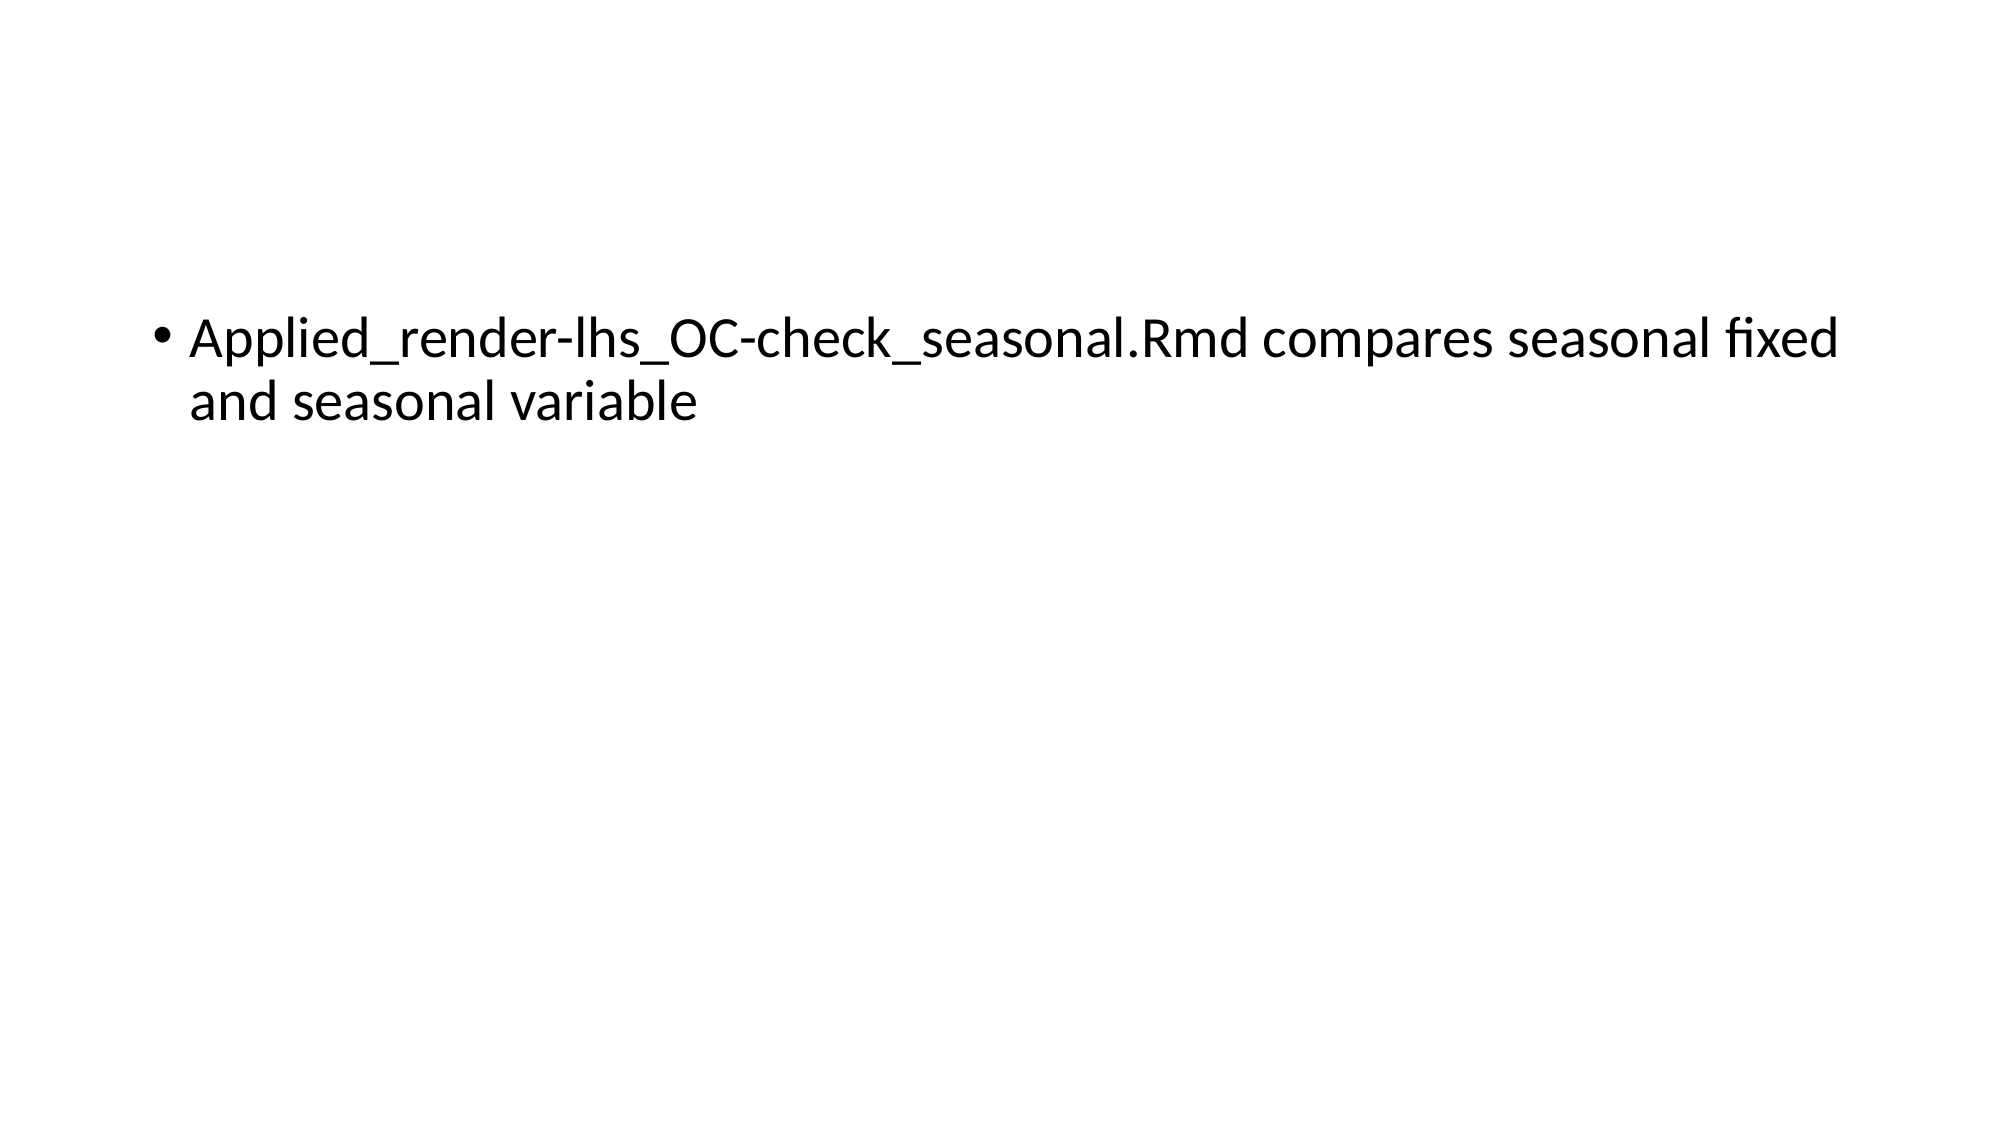

#
Applied_render-lhs_OC-check_seasonal.Rmd compares seasonal fixed and seasonal variable